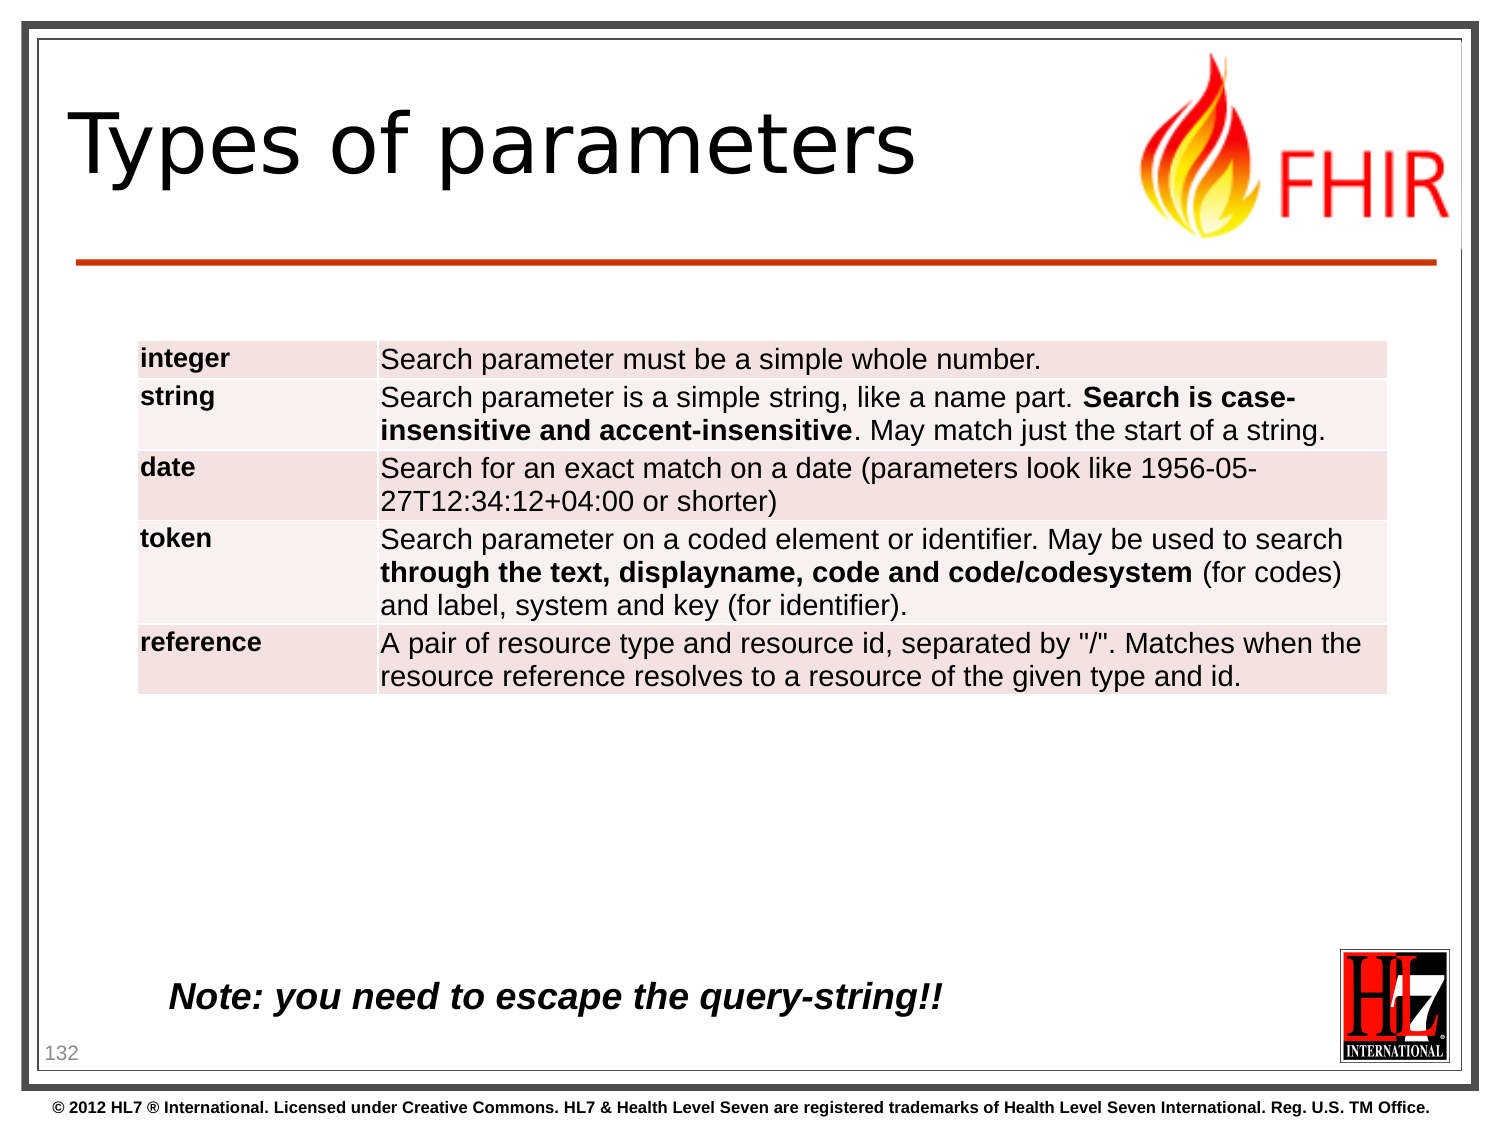

# Types of parameters
| integer | Search parameter must be a simple whole number. |
| --- | --- |
| string | Search parameter is a simple string, like a name part. Search is case-insensitive and accent-insensitive. May match just the start of a string. |
| date | Search for an exact match on a date (parameters look like 1956-05-27T12:34:12+04:00 or shorter) |
| token | Search parameter on a coded element or identifier. May be used to search through the text, displayname, code and code/codesystem (for codes) and label, system and key (for identifier). |
| reference | A pair of resource type and resource id, separated by "/". Matches when the resource reference resolves to a resource of the given type and id. |
Note: you need to escape the query-string!!
132